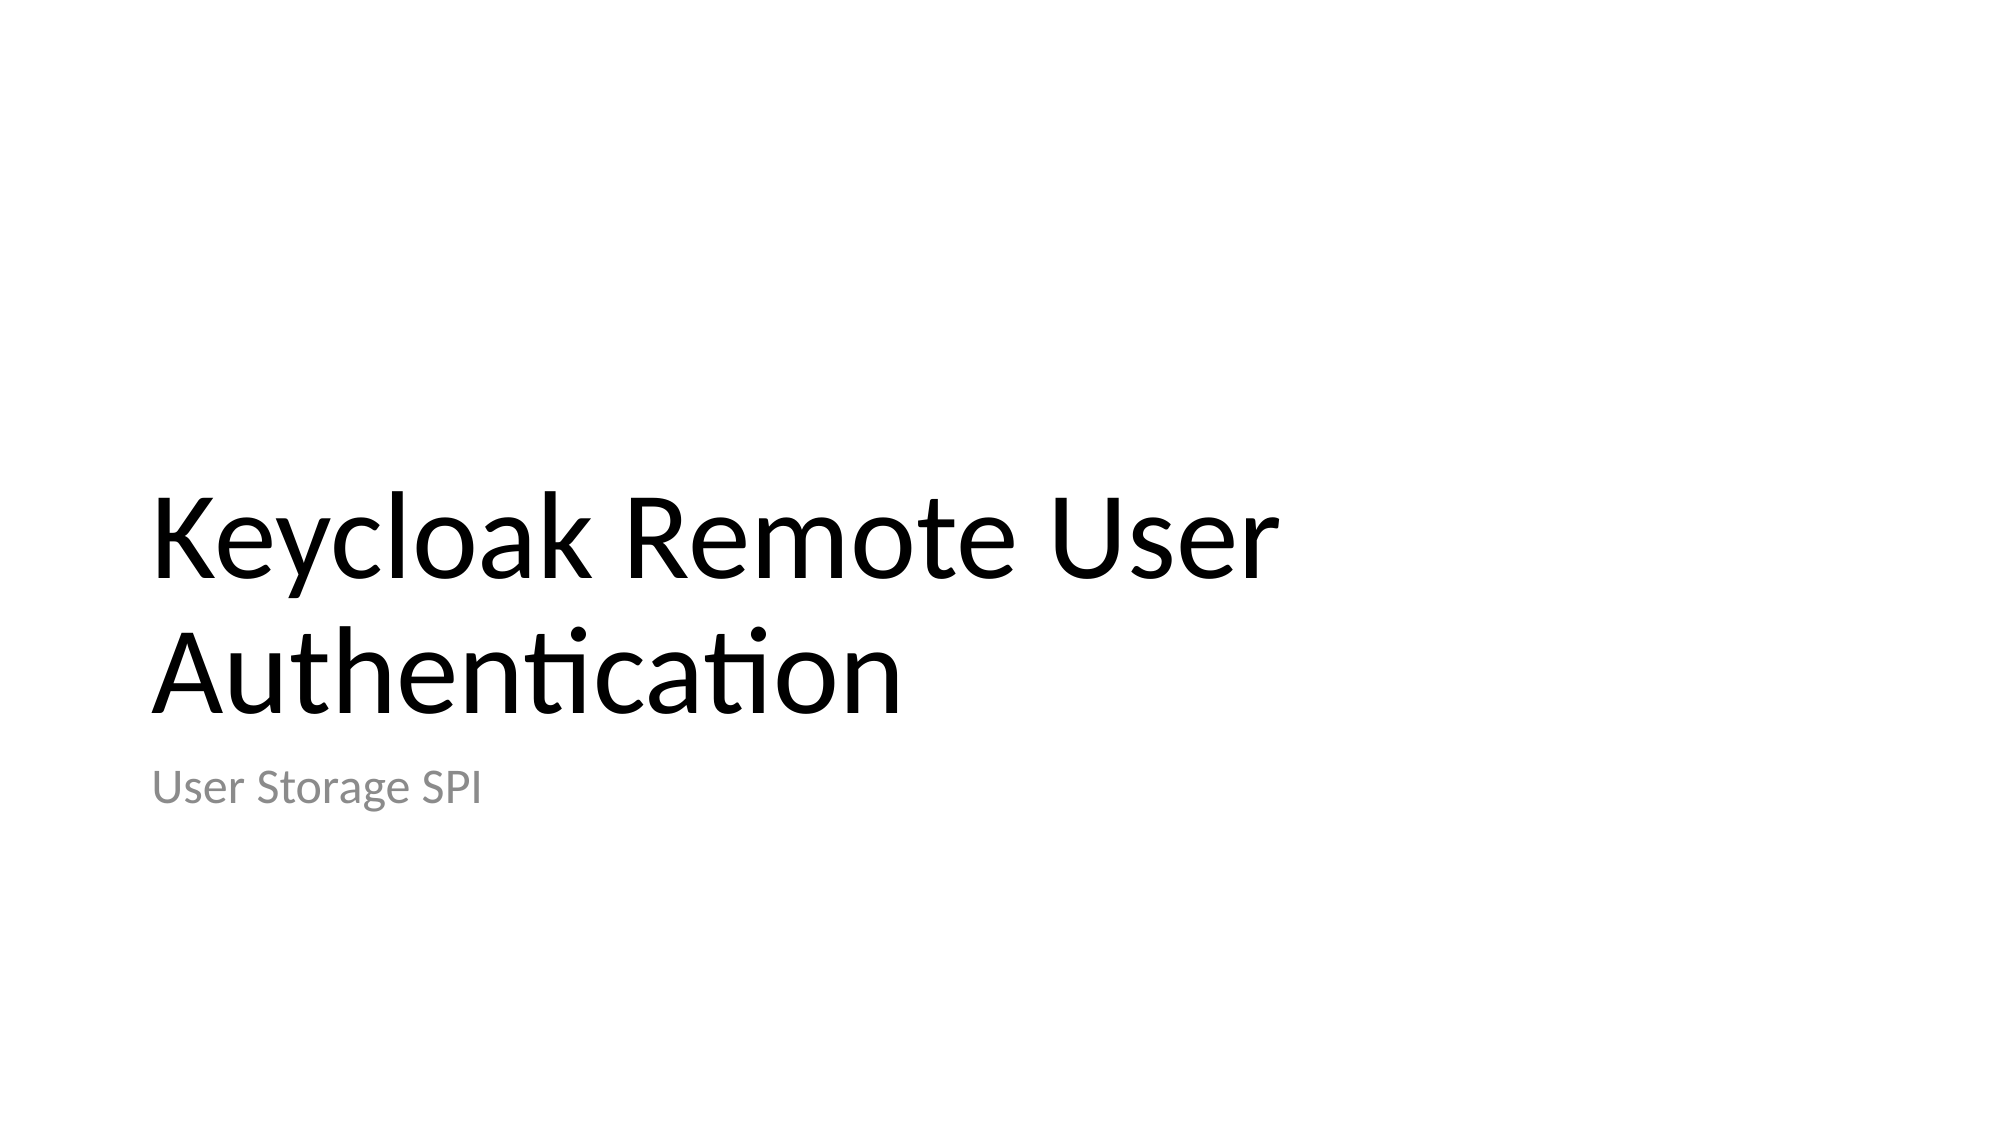

# Keycloak Remote User Authentication
User Storage SPI